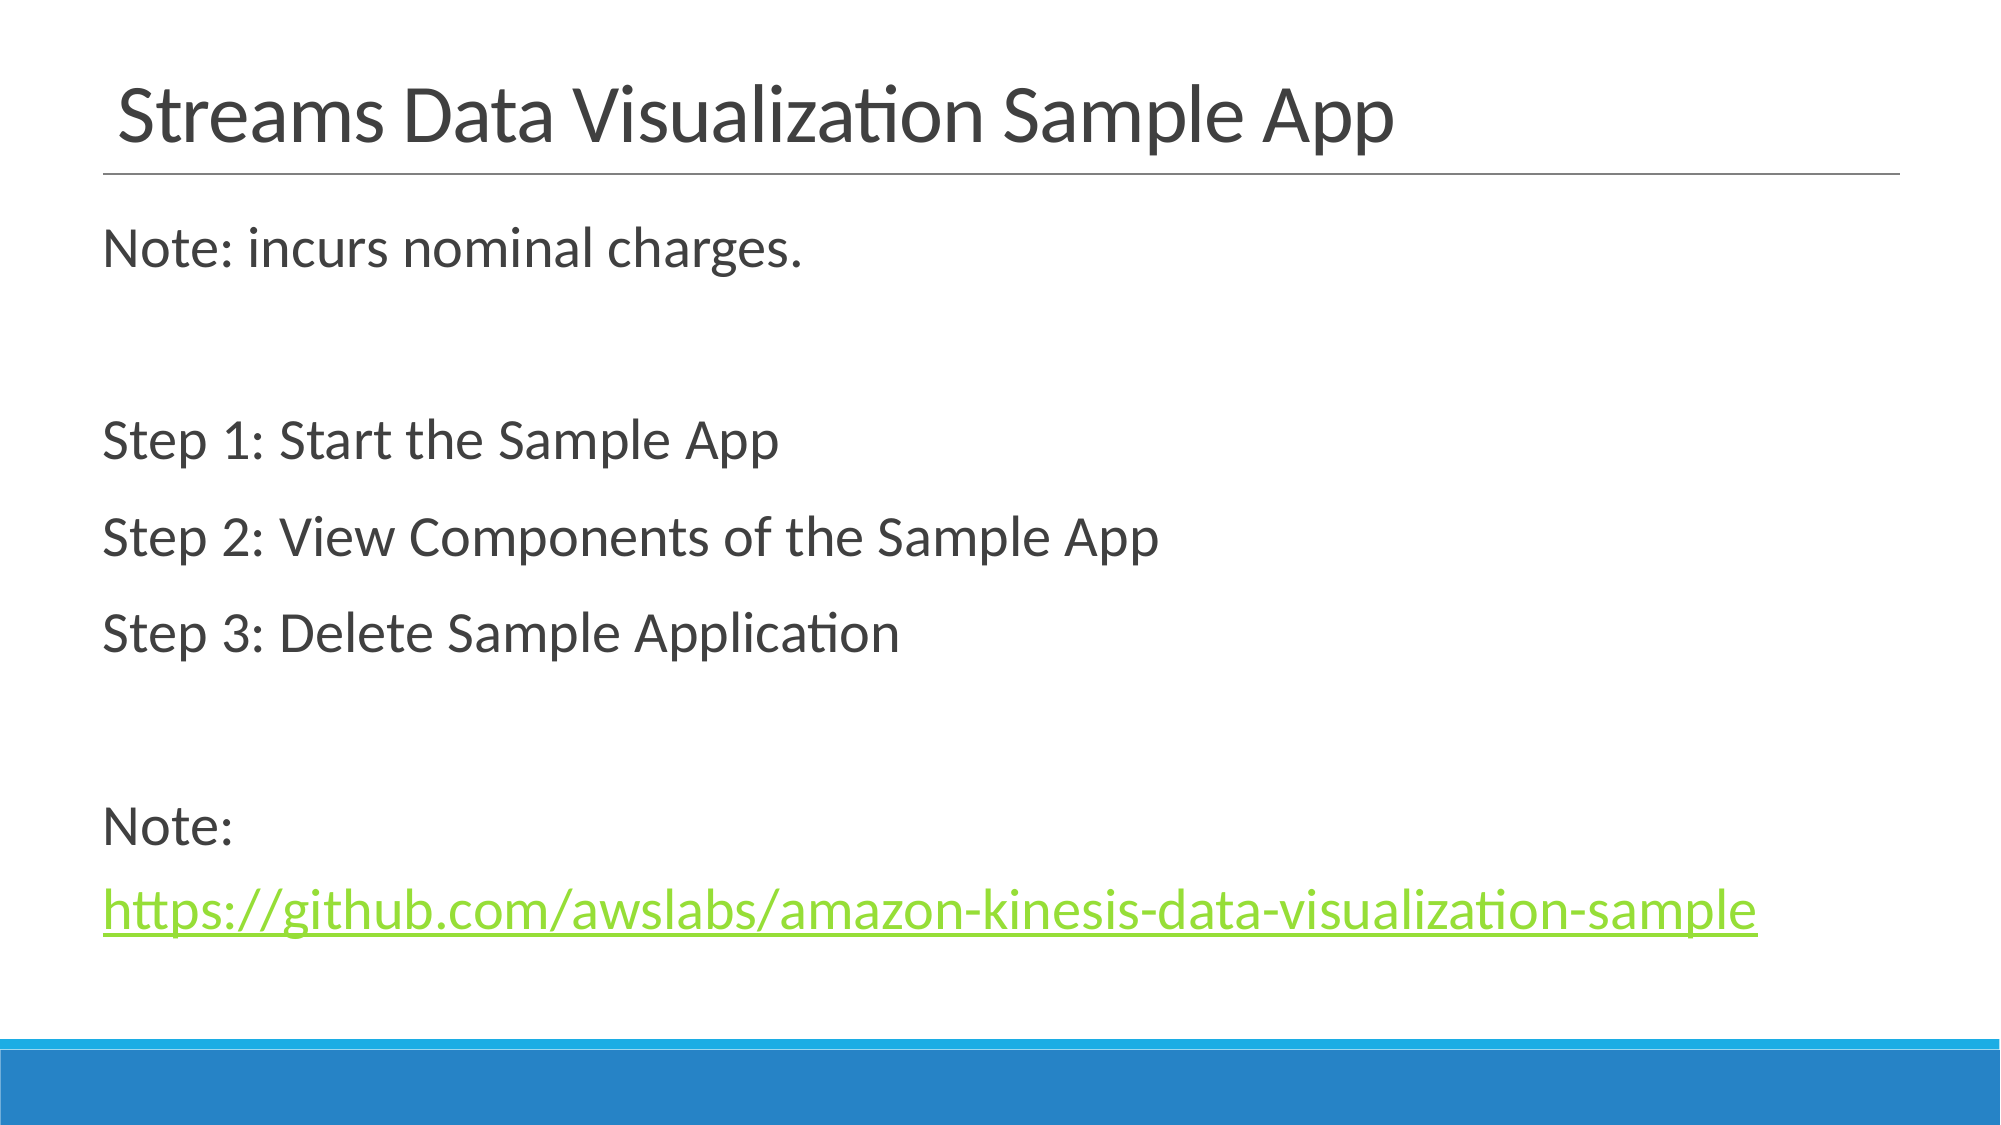

# Streams Data Visualization Sample App
Note: incurs nominal charges.

Step 1: Start the Sample App
Step 2: View Components of the Sample App
Step 3: Delete Sample Application

Note: https://github.com/awslabs/amazon-kinesis-data-visualization-sample